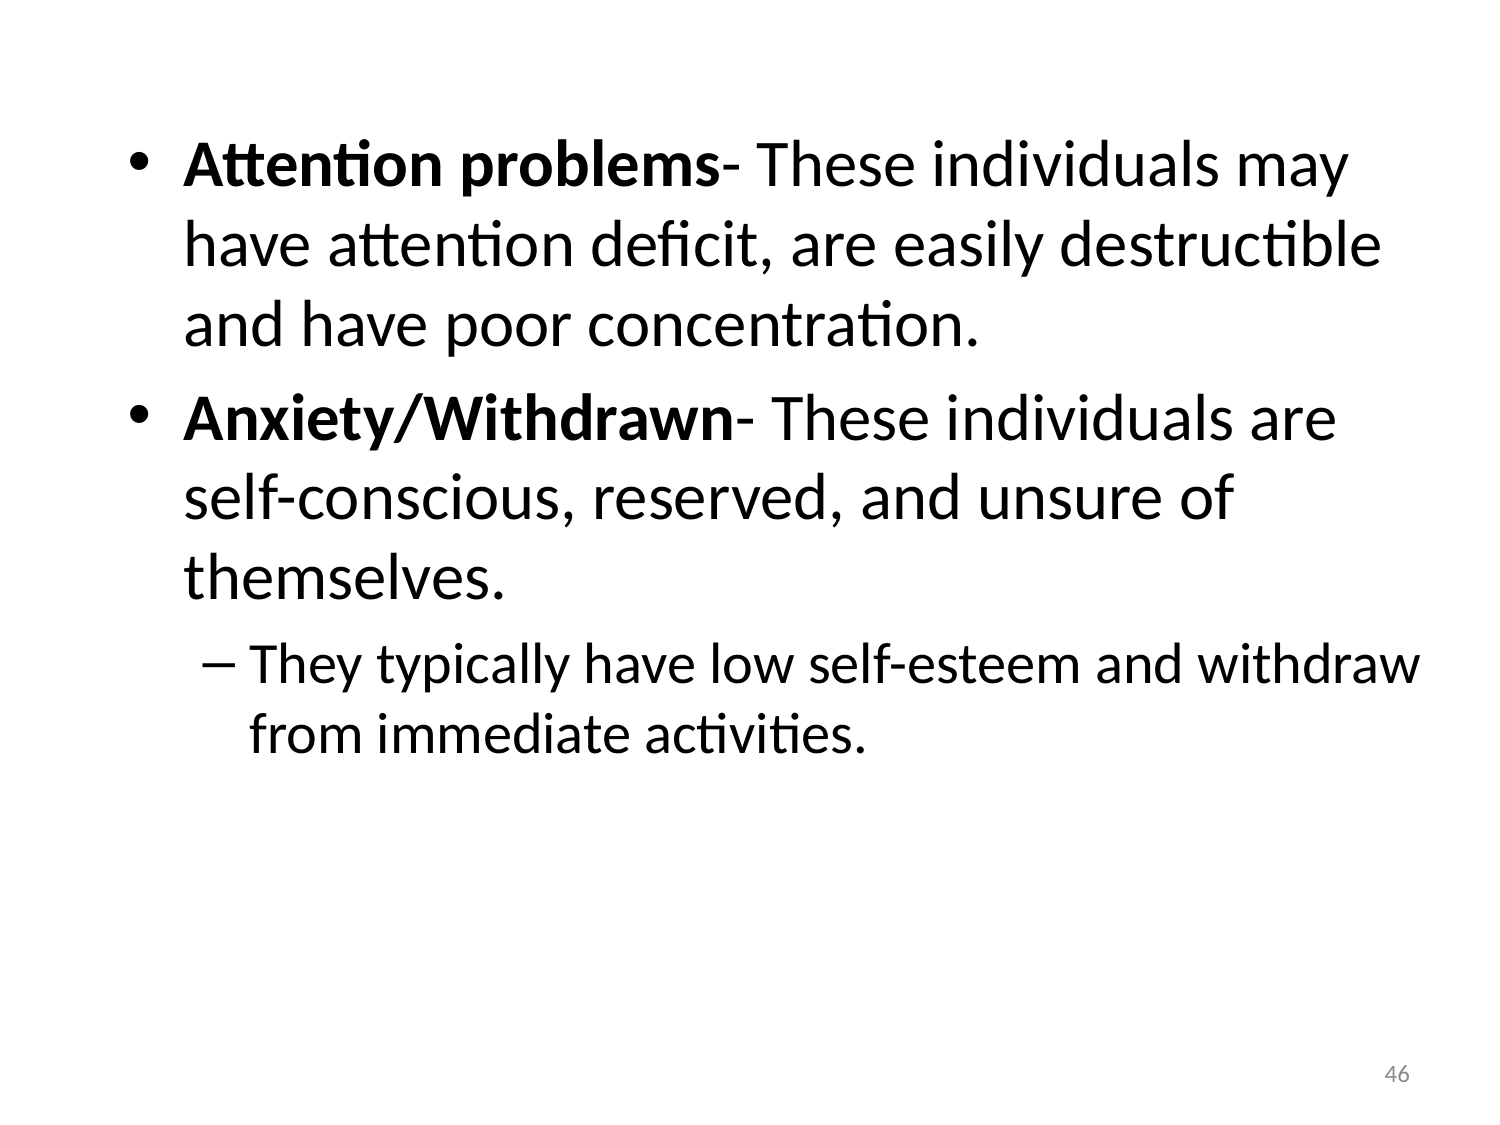

#
Attention problems- These individuals may have attention deficit, are easily destructible and have poor concentration.
Anxiety/Withdrawn- These individuals are self-conscious, reserved, and unsure of themselves.
They typically have low self-esteem and withdraw from immediate activities.
46